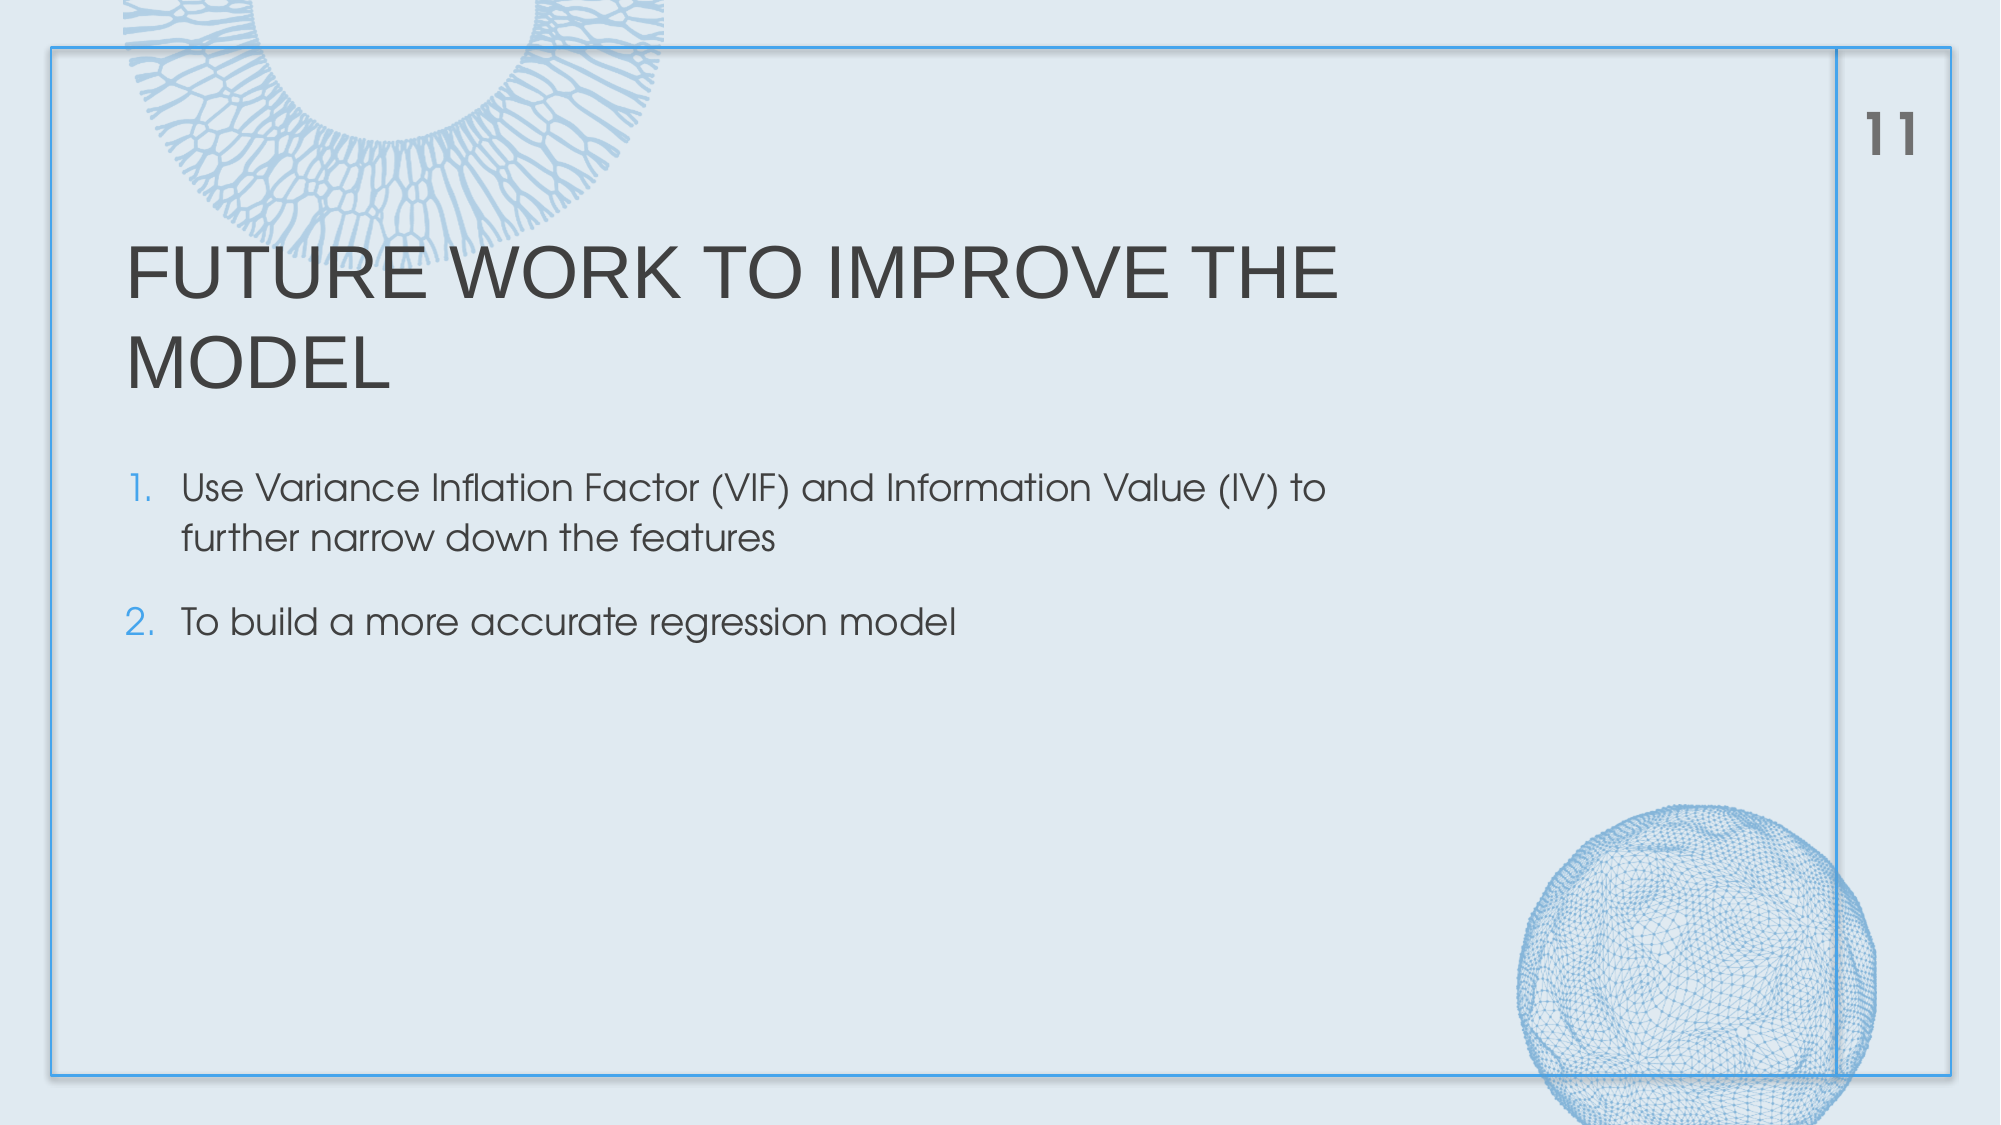

11
# Future Work to improve the model
Use Variance Inflation Factor (VIF) and Information Value (IV) to further narrow down the features
To build a more accurate regression model